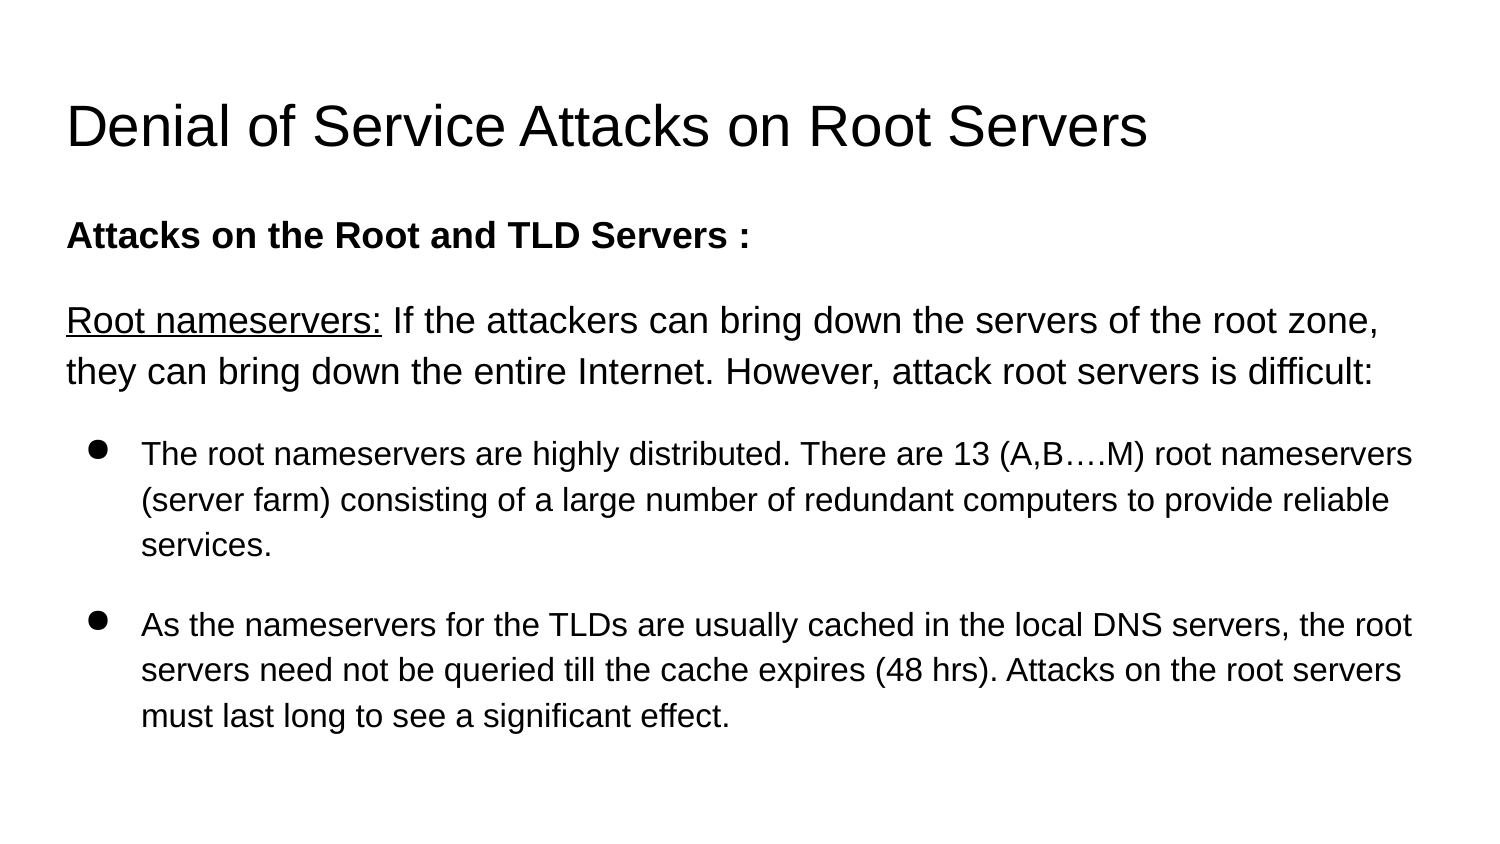

# Denial of Service Attacks on Root Servers
Attacks on the Root and TLD Servers :
Root nameservers: If the attackers can bring down the servers of the root zone, they can bring down the entire Internet. However, attack root servers is difficult:
The root nameservers are highly distributed. There are 13 (A,B….M) root nameservers (server farm) consisting of a large number of redundant computers to provide reliable services.
As the nameservers for the TLDs are usually cached in the local DNS servers, the root servers need not be queried till the cache expires (48 hrs). Attacks on the root servers must last long to see a significant effect.